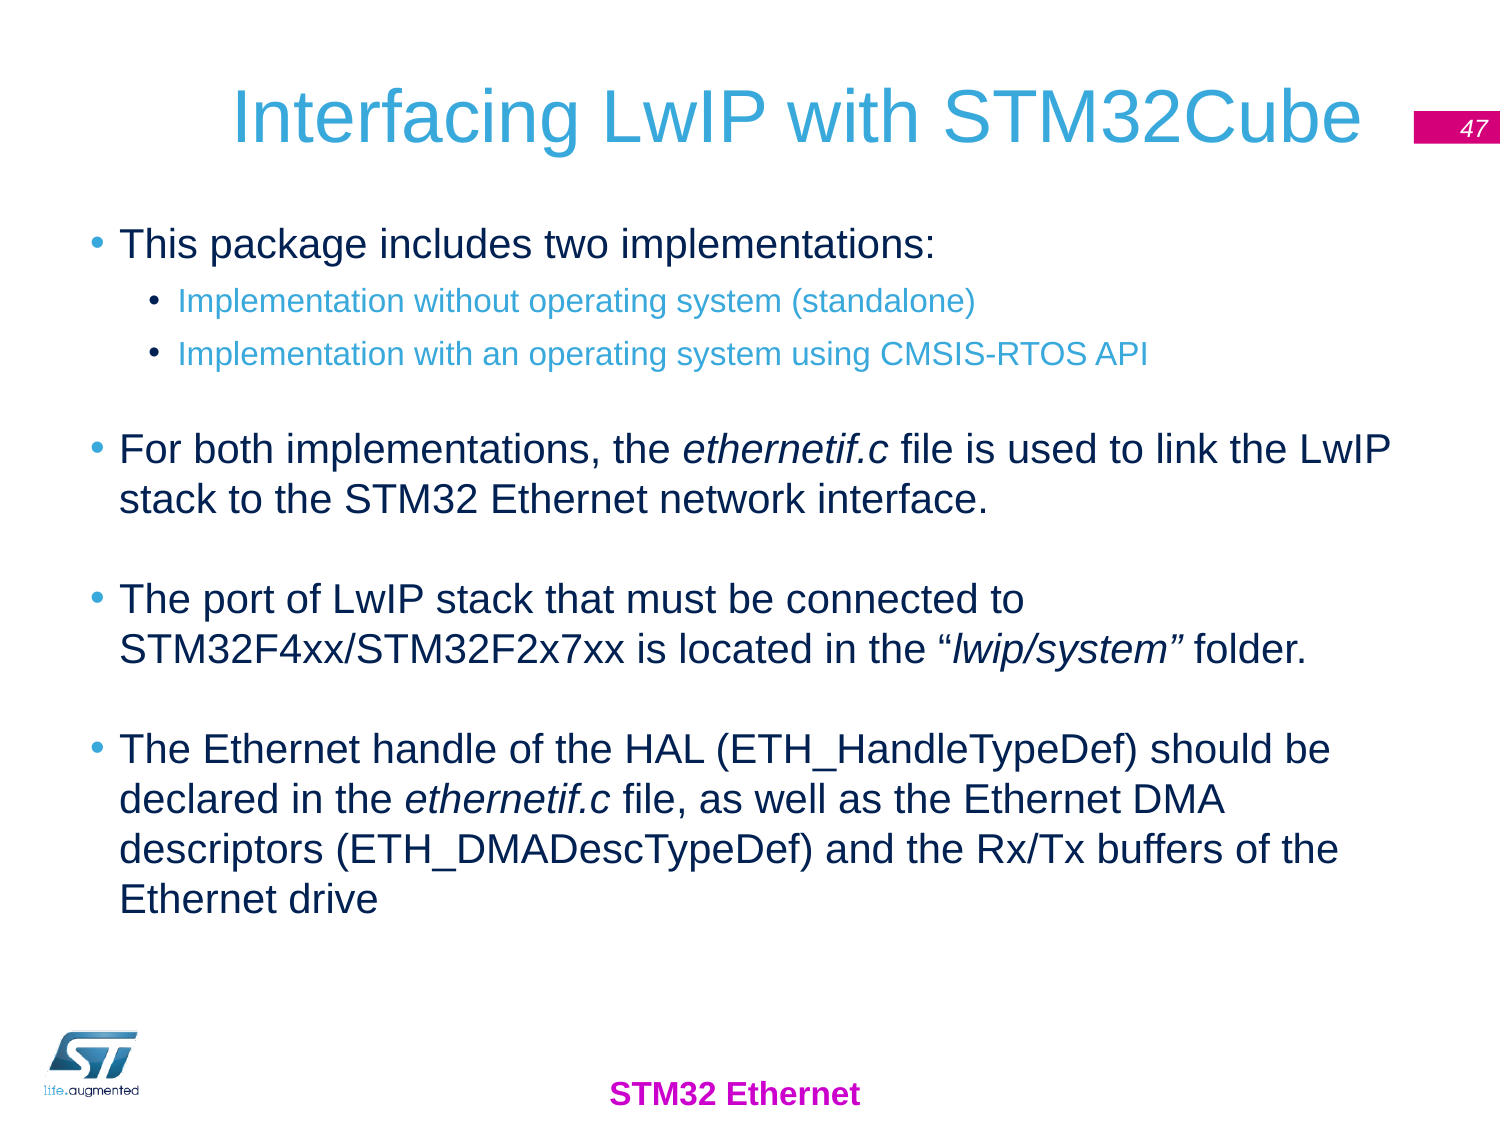

# Interfacing LwIP with STM32Cube
47
This package includes two implementations:
Implementation without operating system (standalone)
Implementation with an operating system using CMSIS-RTOS API
For both implementations, the ethernetif.c file is used to link the LwIP stack to the STM32 Ethernet network interface.
The port of LwIP stack that must be connected to STM32F4xx/STM32F2x7xx is located in the “lwip/system” folder.
The Ethernet handle of the HAL (ETH_HandleTypeDef) should be declared in the ethernetif.c file, as well as the Ethernet DMA descriptors (ETH_DMADescTypeDef) and the Rx/Tx buffers of the Ethernet drive